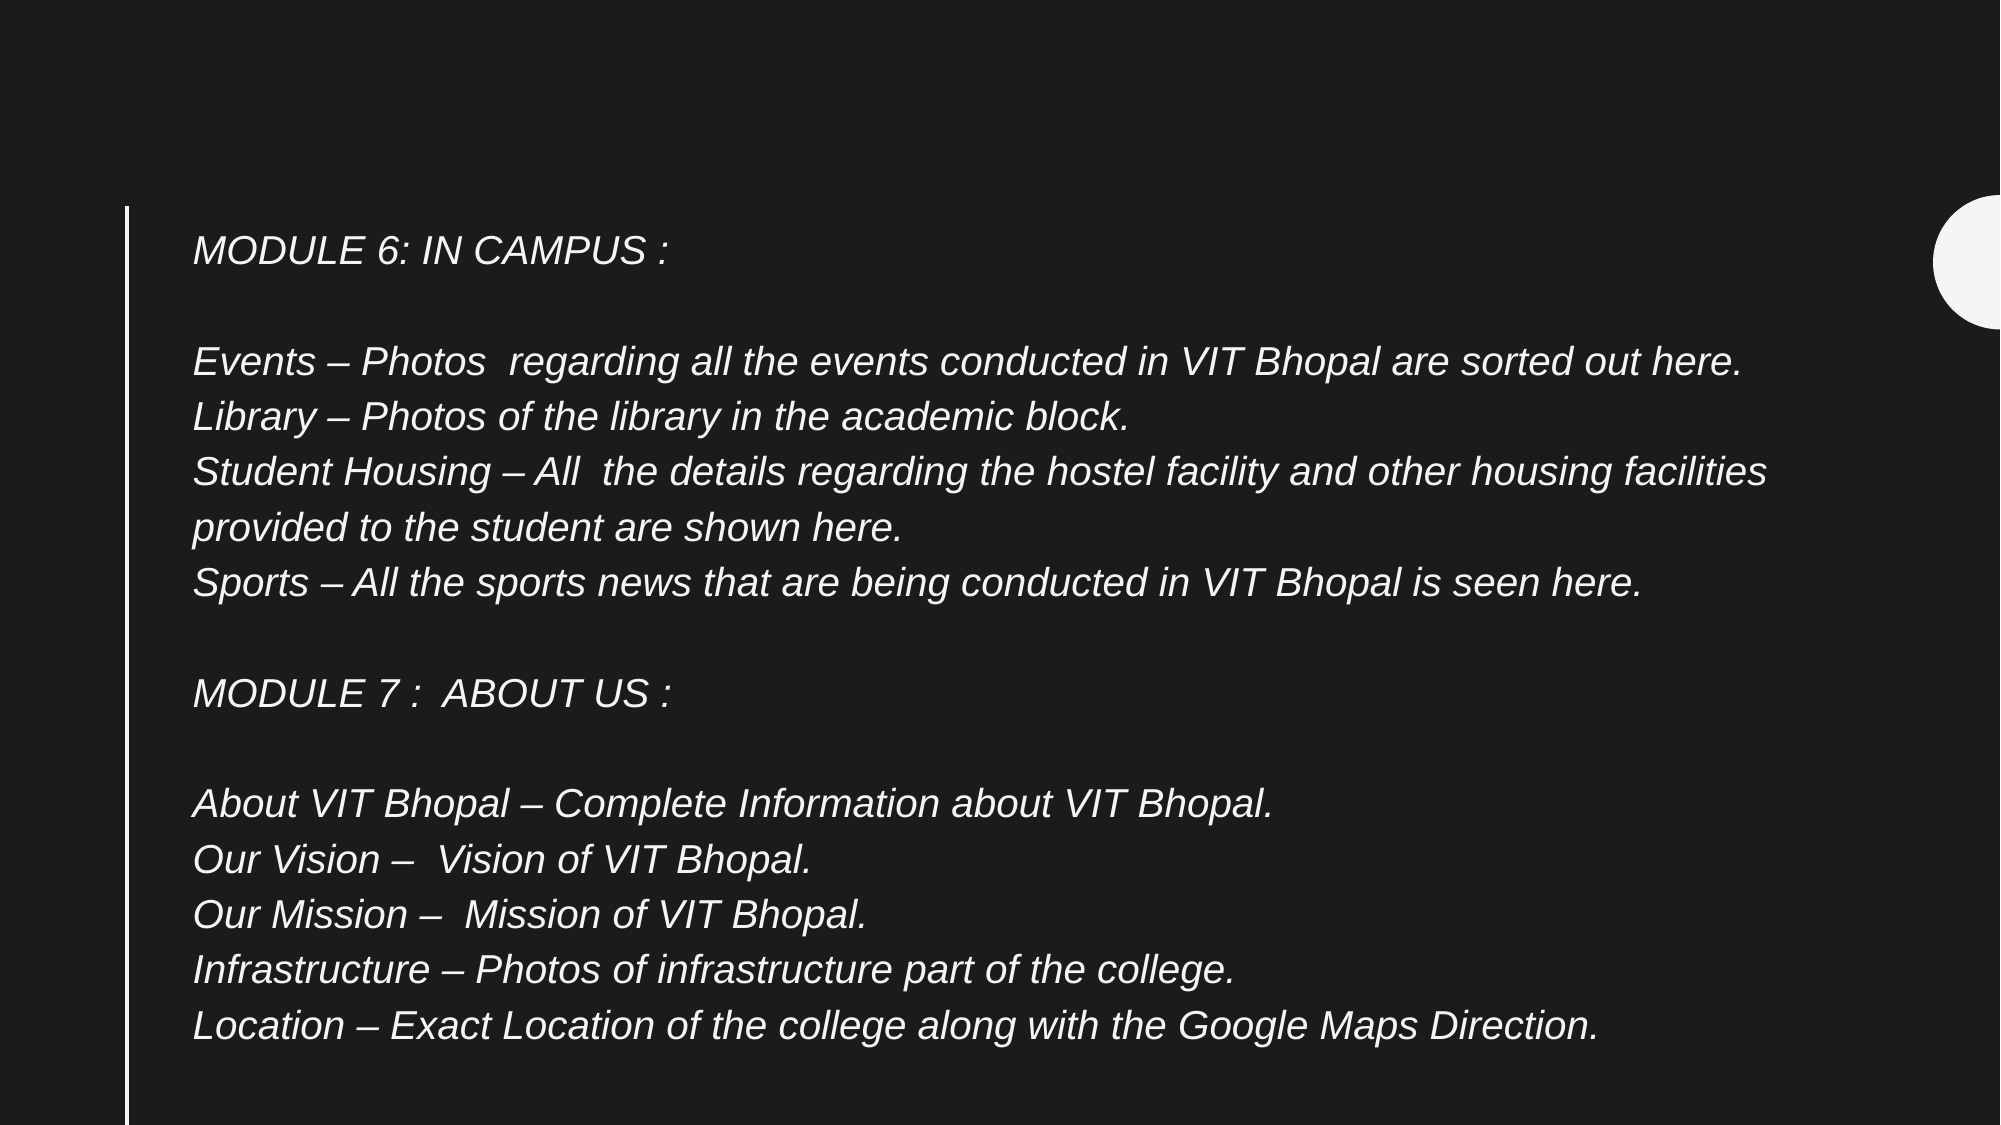

MODULE 6: IN CAMPUS :

Events – Photos  regarding all the events conducted in VIT Bhopal are sorted out here.
Library – Photos of the library in the academic block.
Student Housing – All  the details regarding the hostel facility and other housing facilities provided to the student are shown here.
Sports – All the sports news that are being conducted in VIT Bhopal is seen here.

MODULE 7 :  ABOUT US :

About VIT Bhopal – Complete Information about VIT Bhopal.
Our Vision –  Vision of VIT Bhopal.
Our Mission –  Mission of VIT Bhopal.
Infrastructure – Photos of infrastructure part of the college.
Location – Exact Location of the college along with the Google Maps Direction.